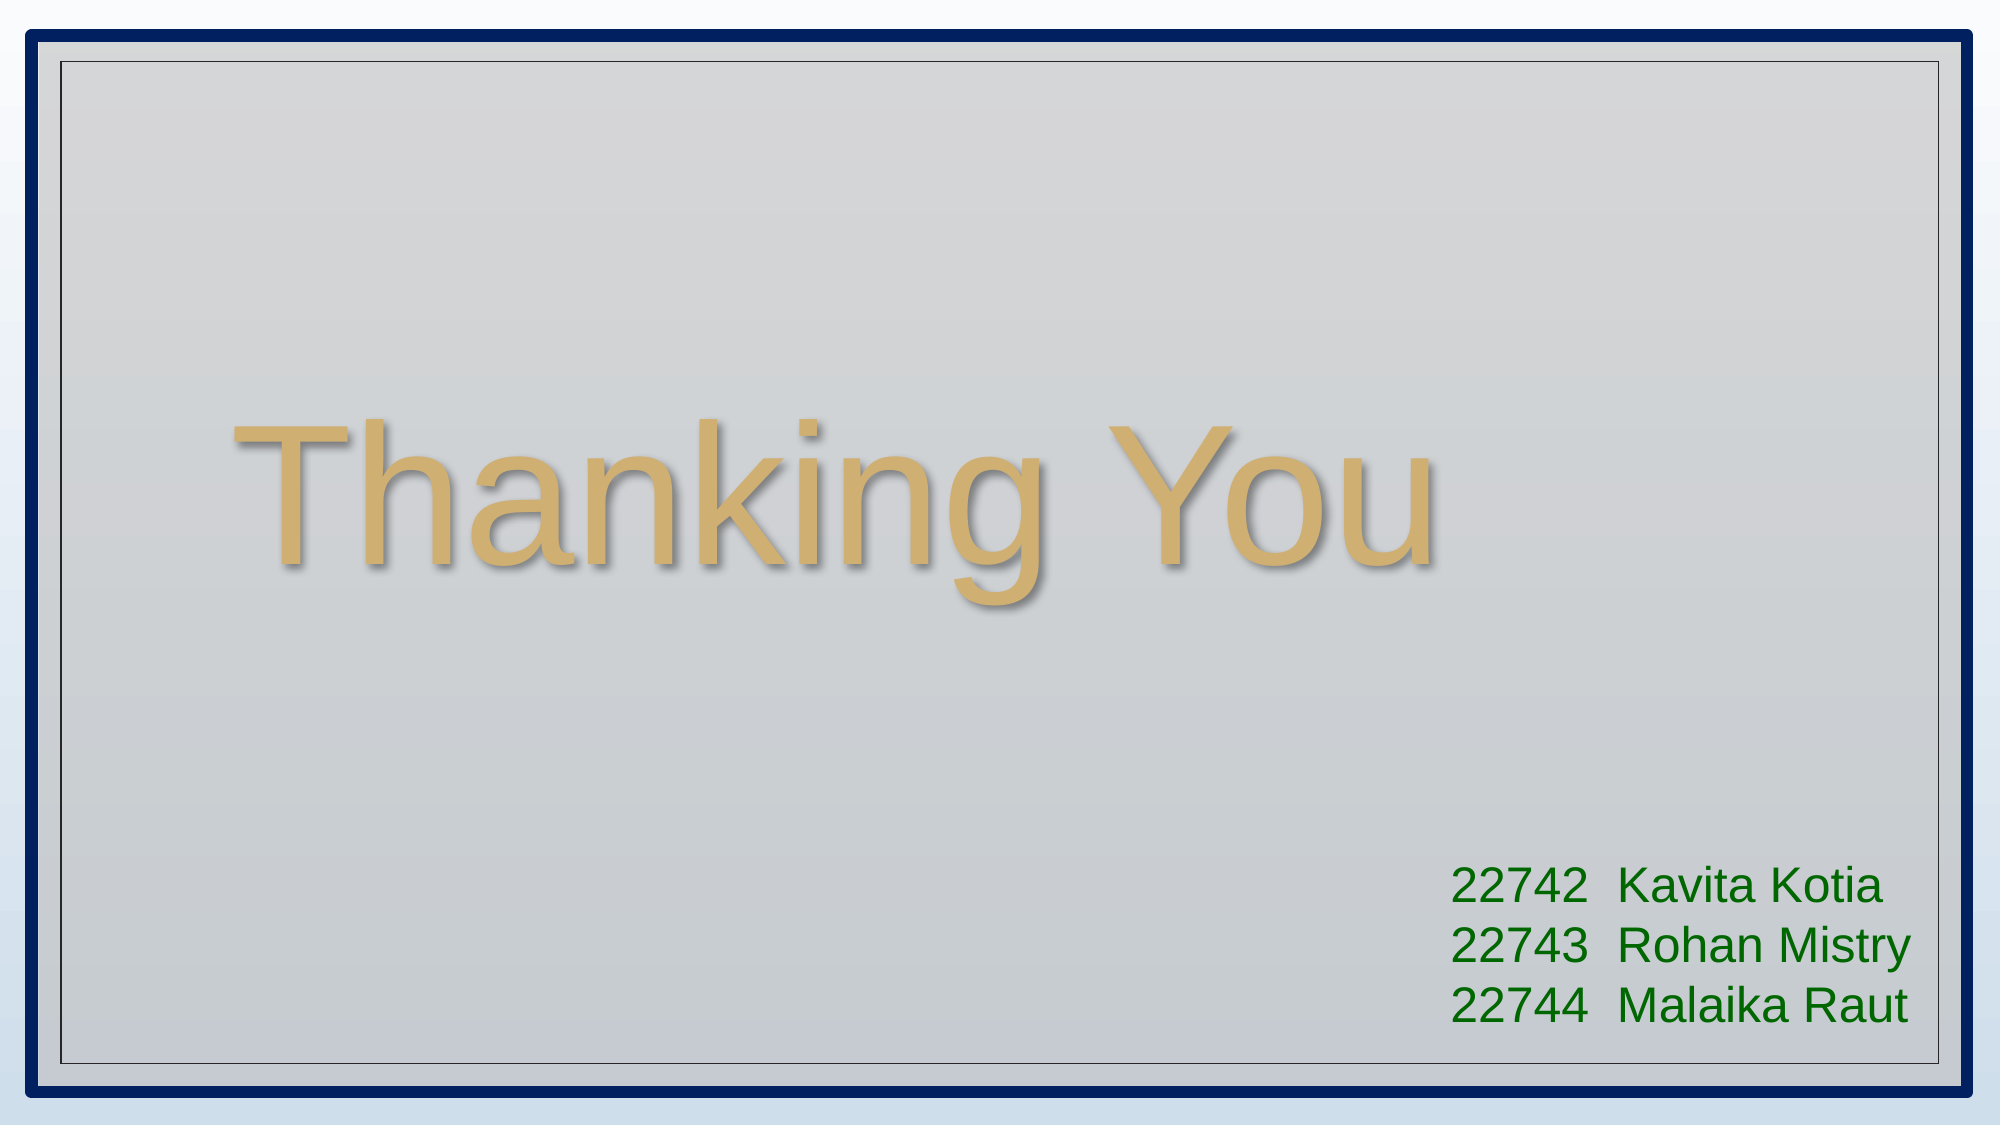

Thanking You
22742  Kavita Kotia
22743  Rohan Mistry
22744  Malaika Raut